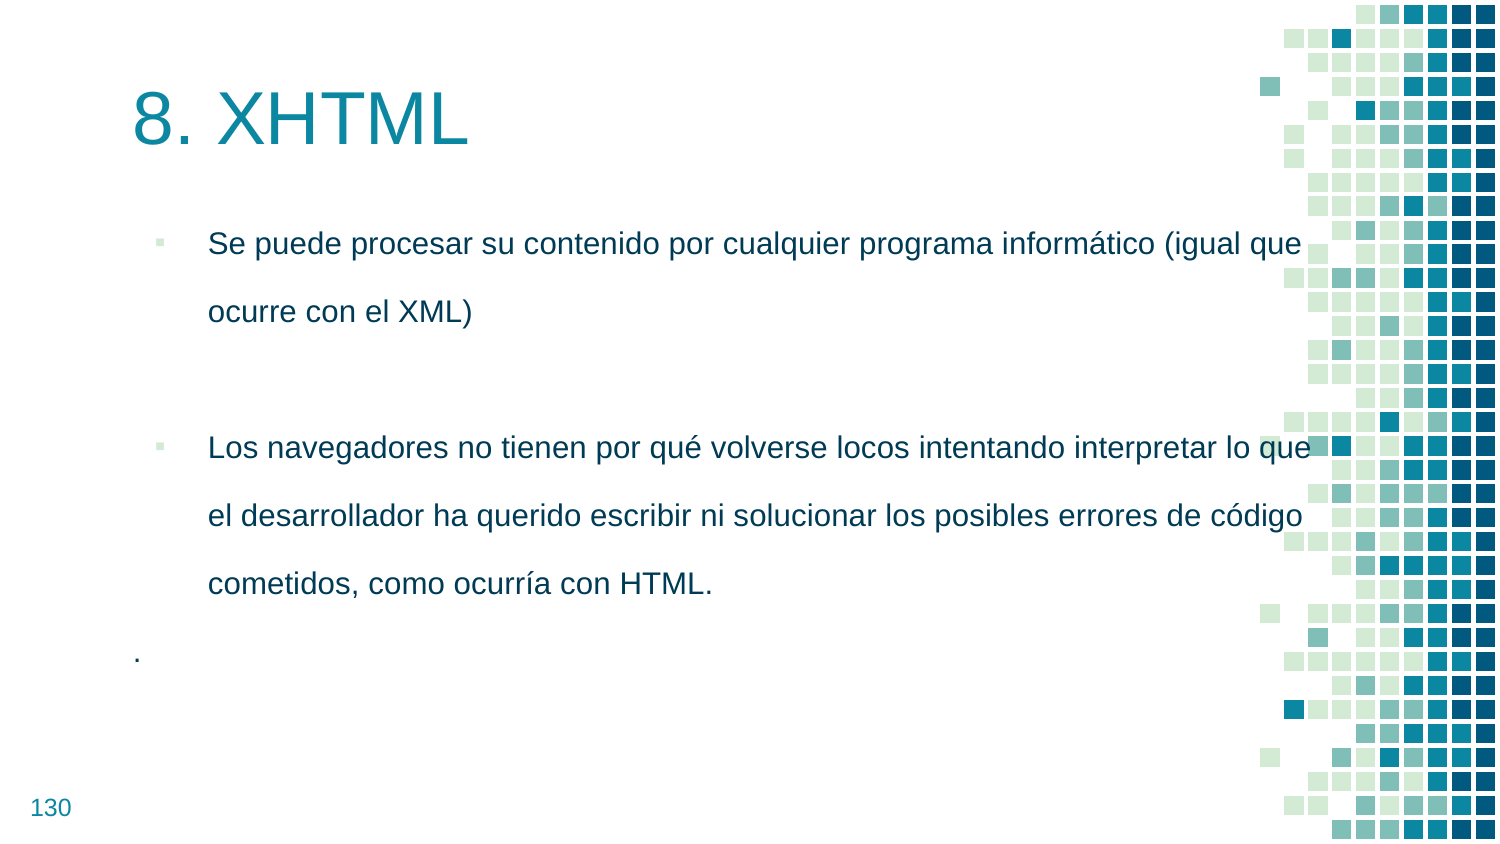

# 8. XHTML

Se puede procesar su contenido por cualquier programa informático (igual que
ocurre con el XML)

Los navegadores no tienen por qué volverse locos intentando interpretar lo que
el desarrollador ha querido escribir ni solucionar los posibles errores de código
cometidos, como ocurría con HTML.
.

130